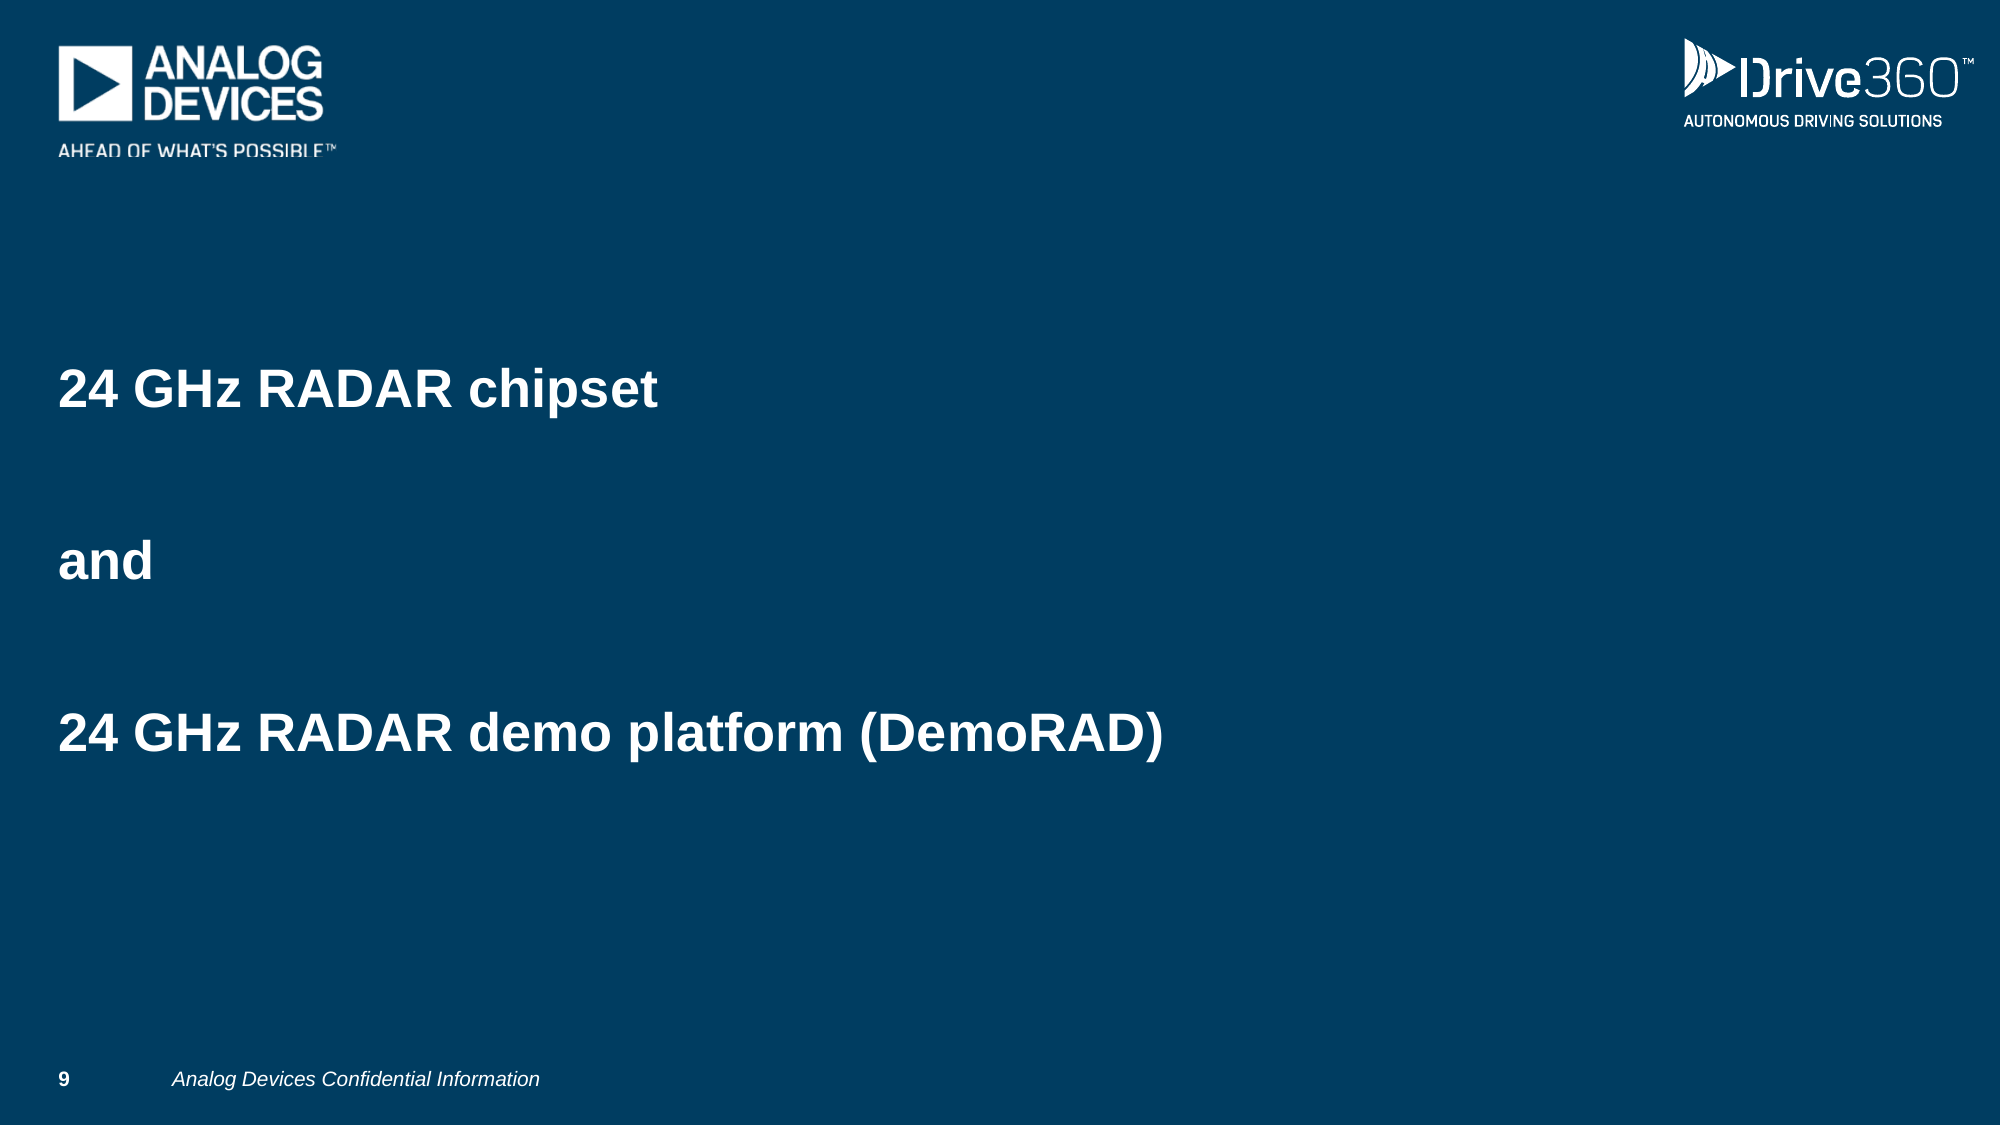

24 GHz RADAR chipset

and

24 GHz RADAR demo platform (DemoRAD)
9
Analog Devices Confidential Information